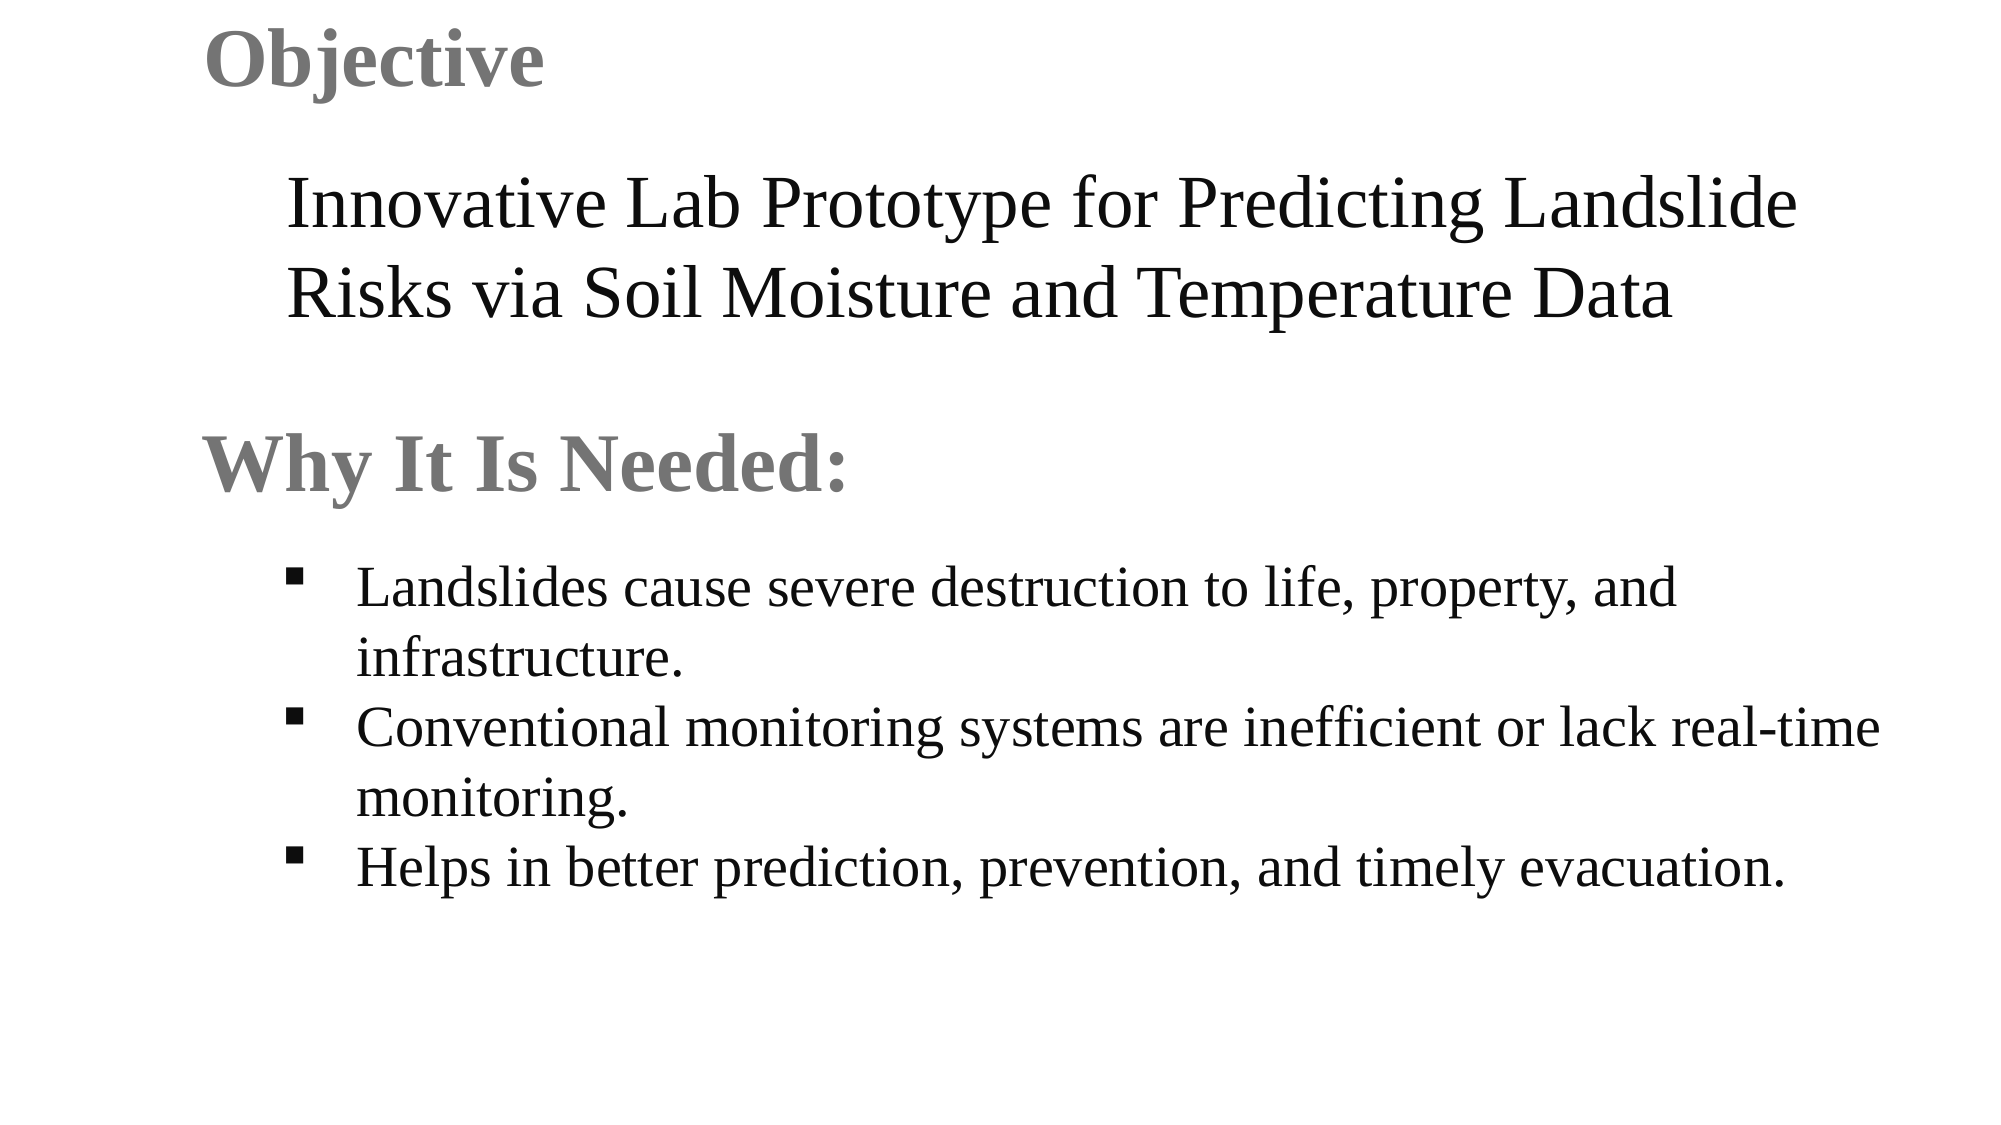

# Objective
Innovative Lab Prototype for Predicting Landslide Risks via Soil Moisture and Temperature Data
Why It Is Needed:

Landslides cause severe destruction to life, property, and infrastructure.
Conventional monitoring systems are inefficient or lack real-time monitoring.
Helps in better prediction, prevention, and timely evacuation.